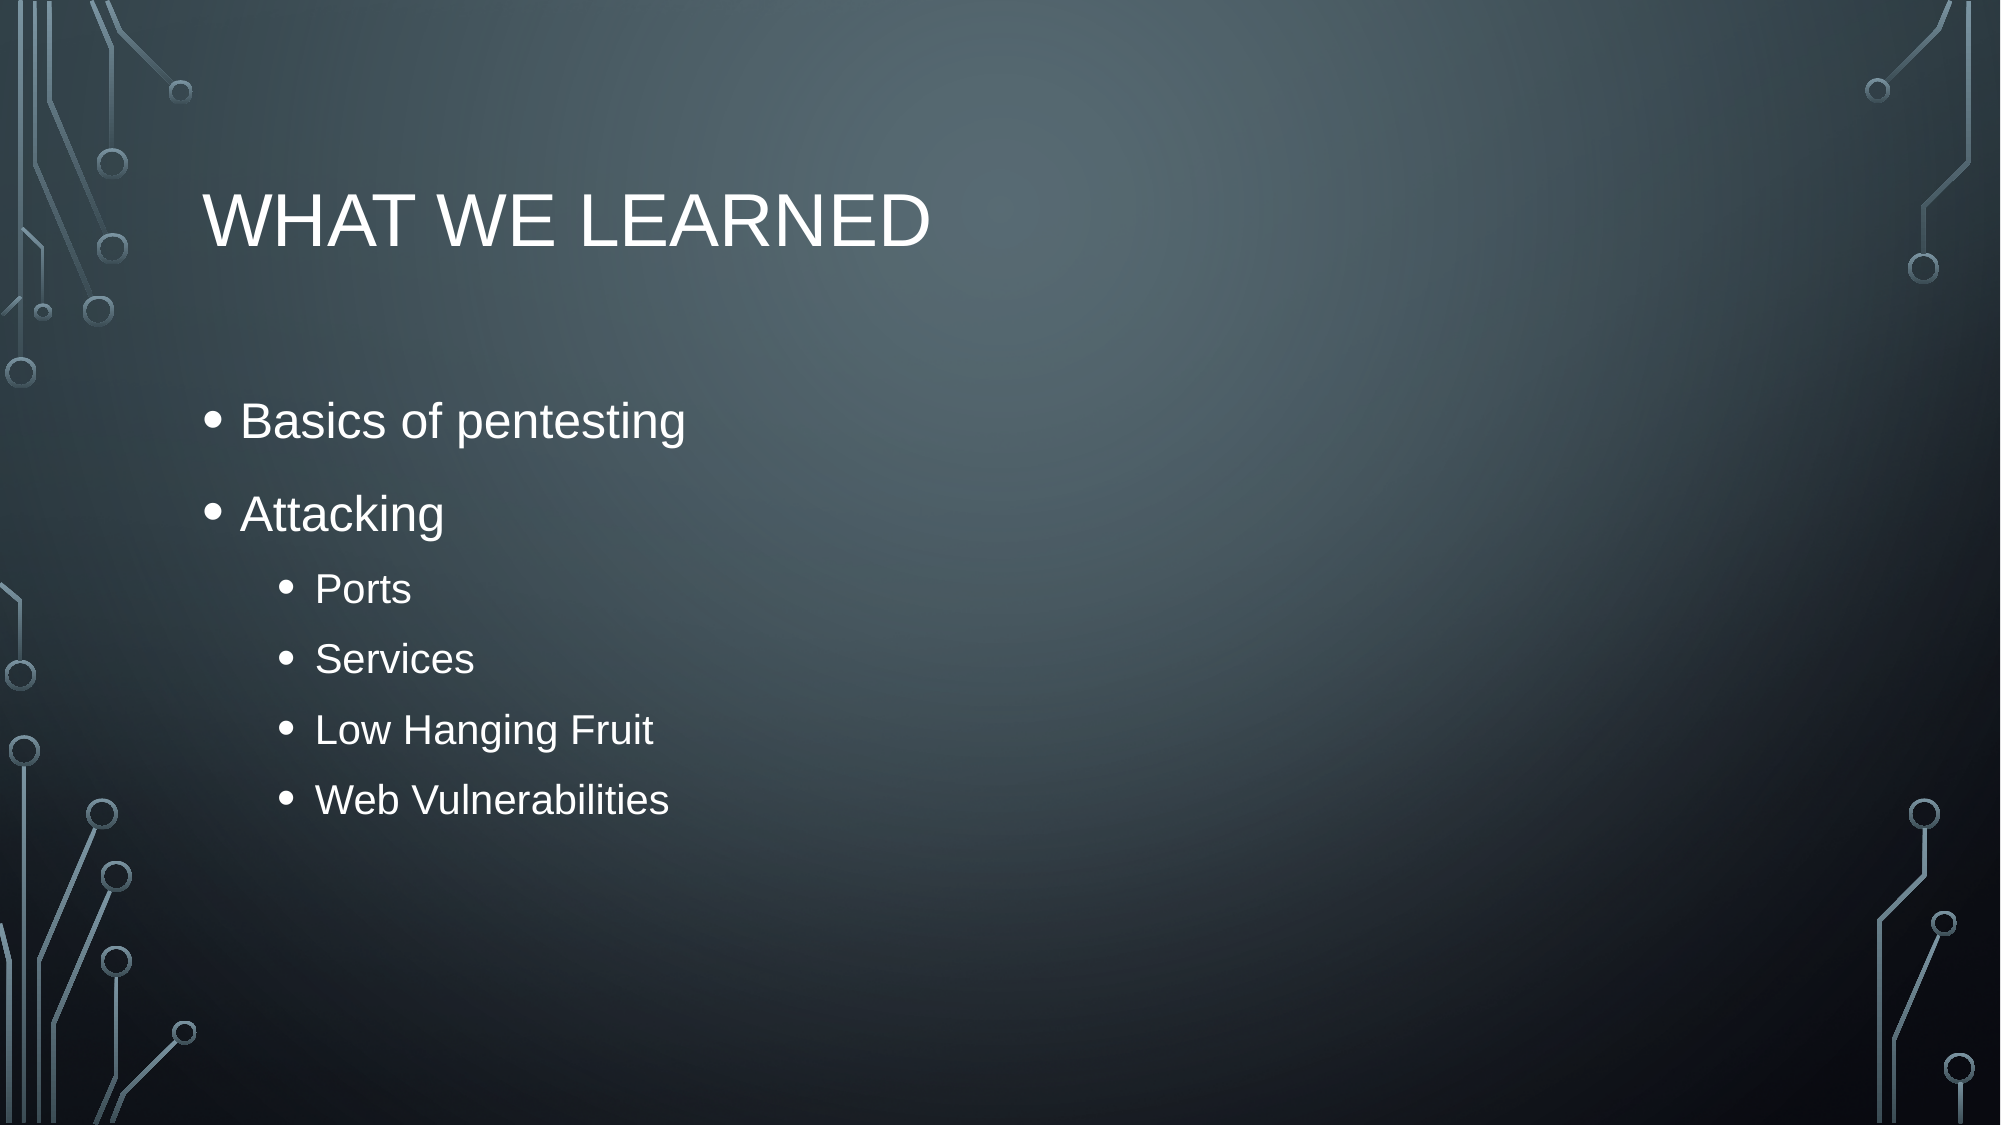

# What we learned
Basics of pentesting
Attacking
Ports
Services
Low Hanging Fruit
Web Vulnerabilities